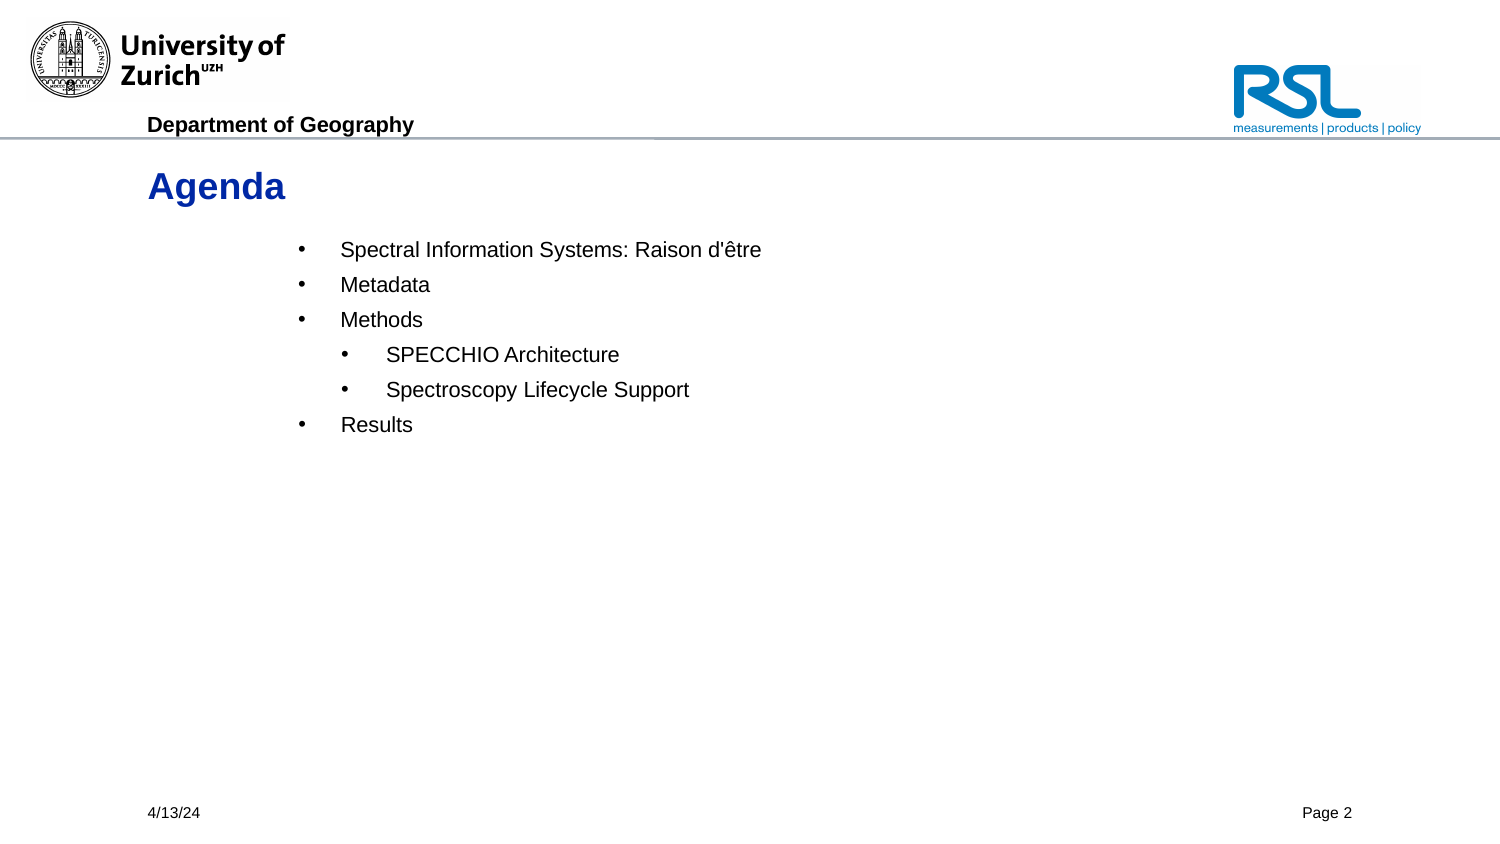

# Agenda
Spectral Information Systems: Raison d'être
Metadata
Methods
SPECCHIO Architecture
Spectroscopy Lifecycle Support
Results
4/13/24
Page 2